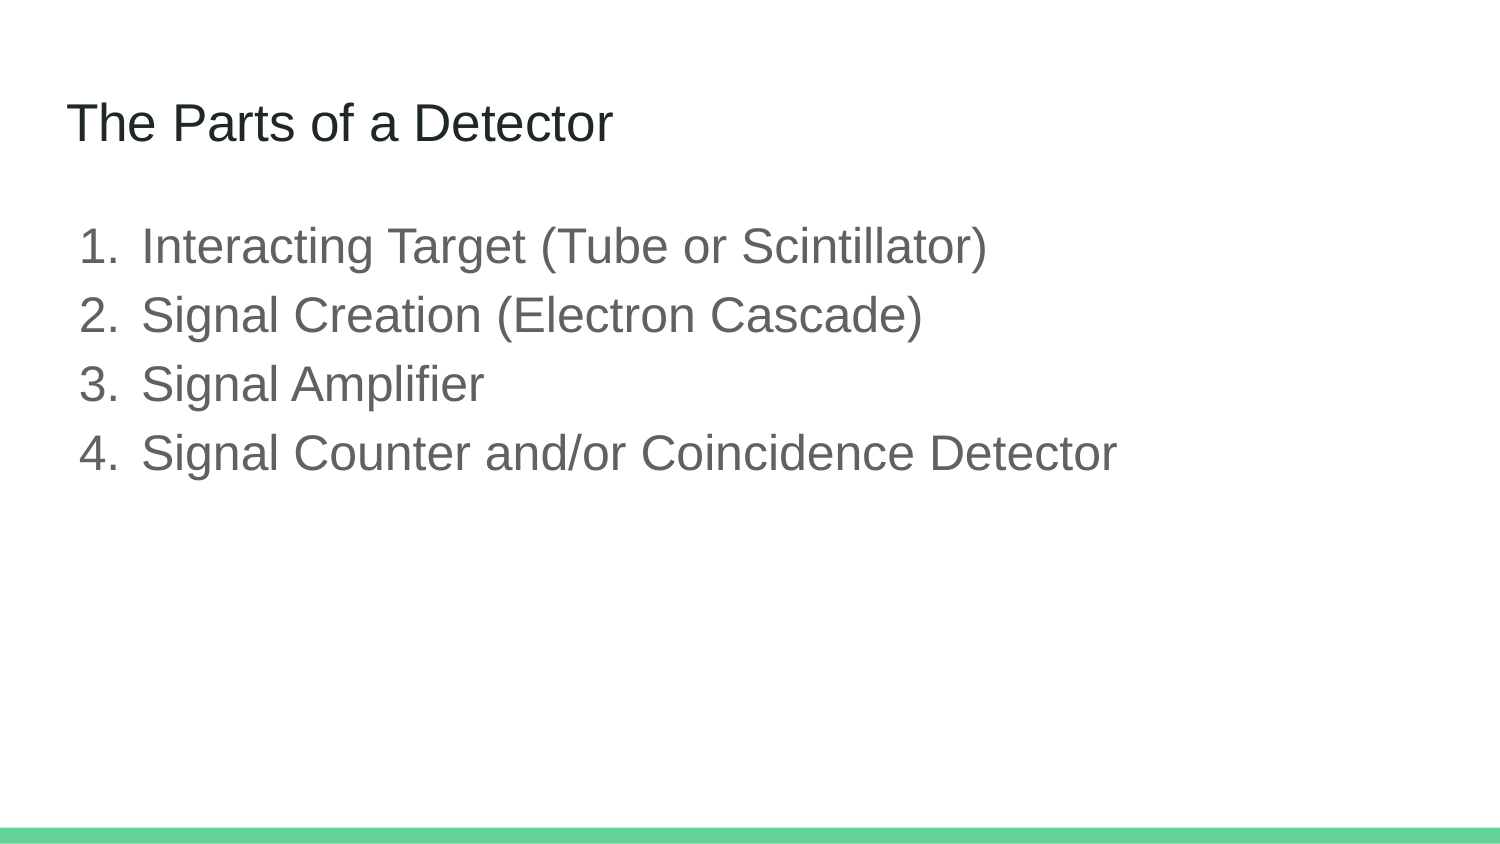

# The Parts of a Detector
Interacting Target (Tube or Scintillator)
Signal Creation (Electron Cascade)
Signal Amplifier
Signal Counter and/or Coincidence Detector